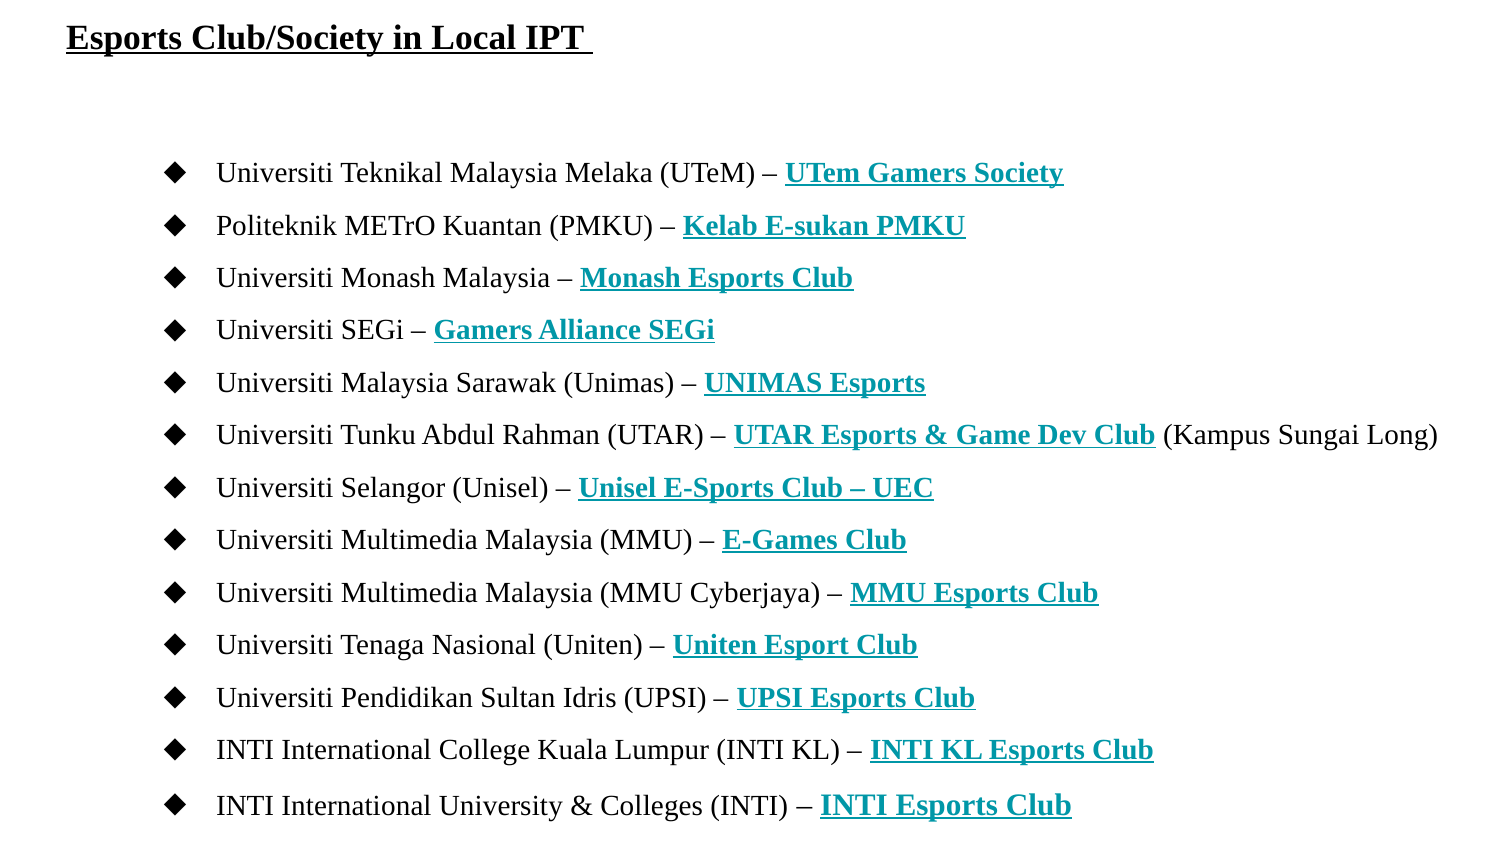

# Esports Club/Society in Local IPT
Universiti Teknikal Malaysia Melaka (UTeM) – UTem Gamers Society
Politeknik METrO Kuantan (PMKU) – Kelab E-sukan PMKU
Universiti Monash Malaysia – Monash Esports Club
Universiti SEGi – Gamers Alliance SEGi
Universiti Malaysia Sarawak (Unimas) – UNIMAS Esports
Universiti Tunku Abdul Rahman (UTAR) – UTAR Esports & Game Dev Club (Kampus Sungai Long)
Universiti Selangor (Unisel) – Unisel E-Sports Club – UEC
Universiti Multimedia Malaysia (MMU) – E-Games Club
Universiti Multimedia Malaysia (MMU Cyberjaya) – MMU Esports Club
Universiti Tenaga Nasional (Uniten) – Uniten Esport Club
Universiti Pendidikan Sultan Idris (UPSI) – UPSI Esports Club
INTI International College Kuala Lumpur (INTI KL) – INTI KL Esports Club
INTI International University & Colleges (INTI) – INTI Esports Club